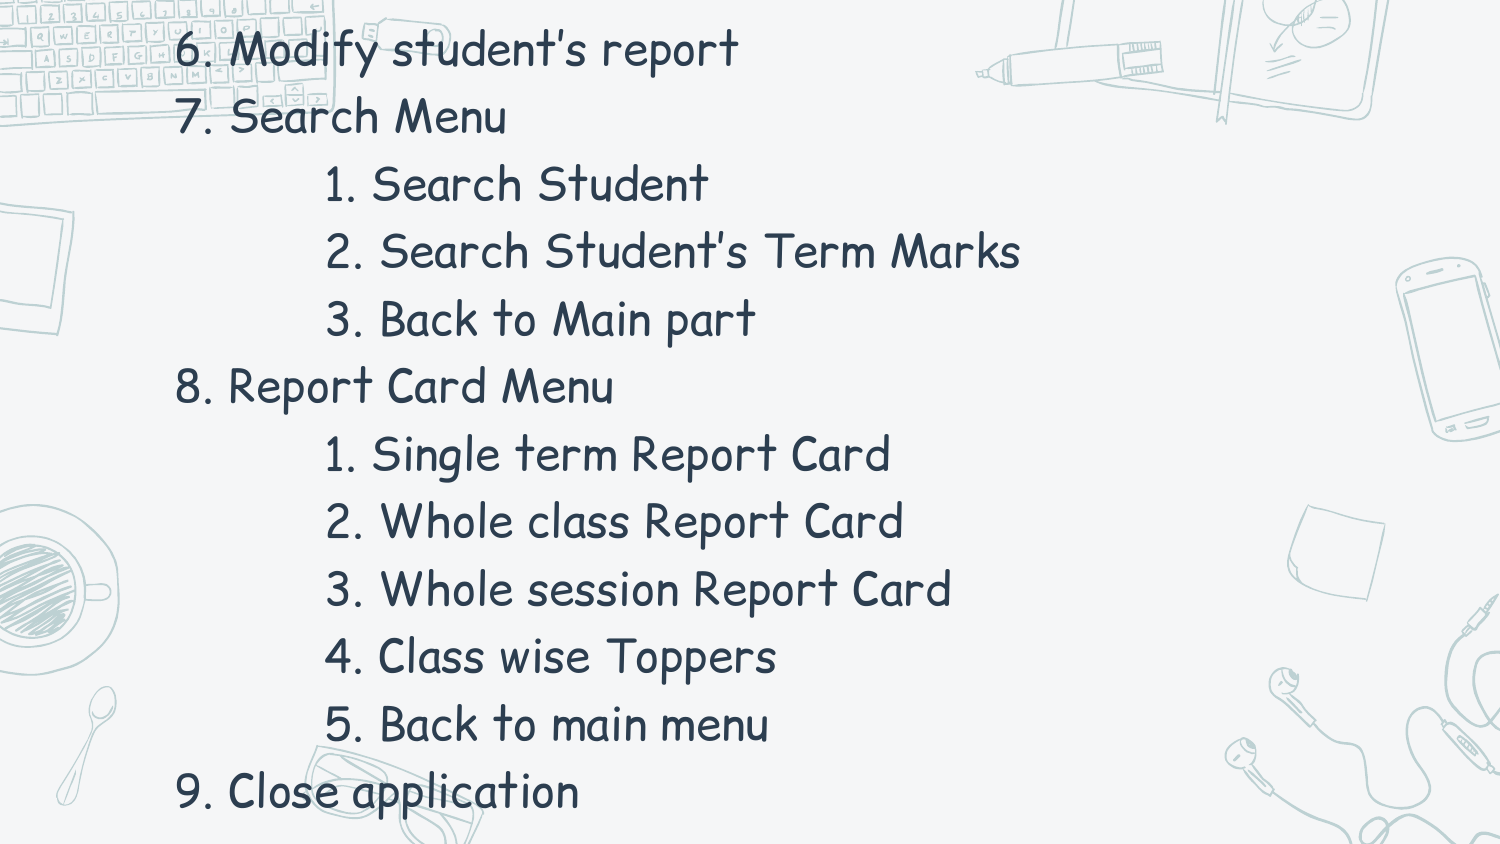

6. Modify student’s report
7. Search Menu
	1. Search Student
	2. Search Student’s Term Marks
	3. Back to Main part
8. Report Card Menu
	1. Single term Report Card
	2. Whole class Report Card
	3. Whole session Report Card
	4. Class wise Toppers
	5. Back to main menu
9. Close application